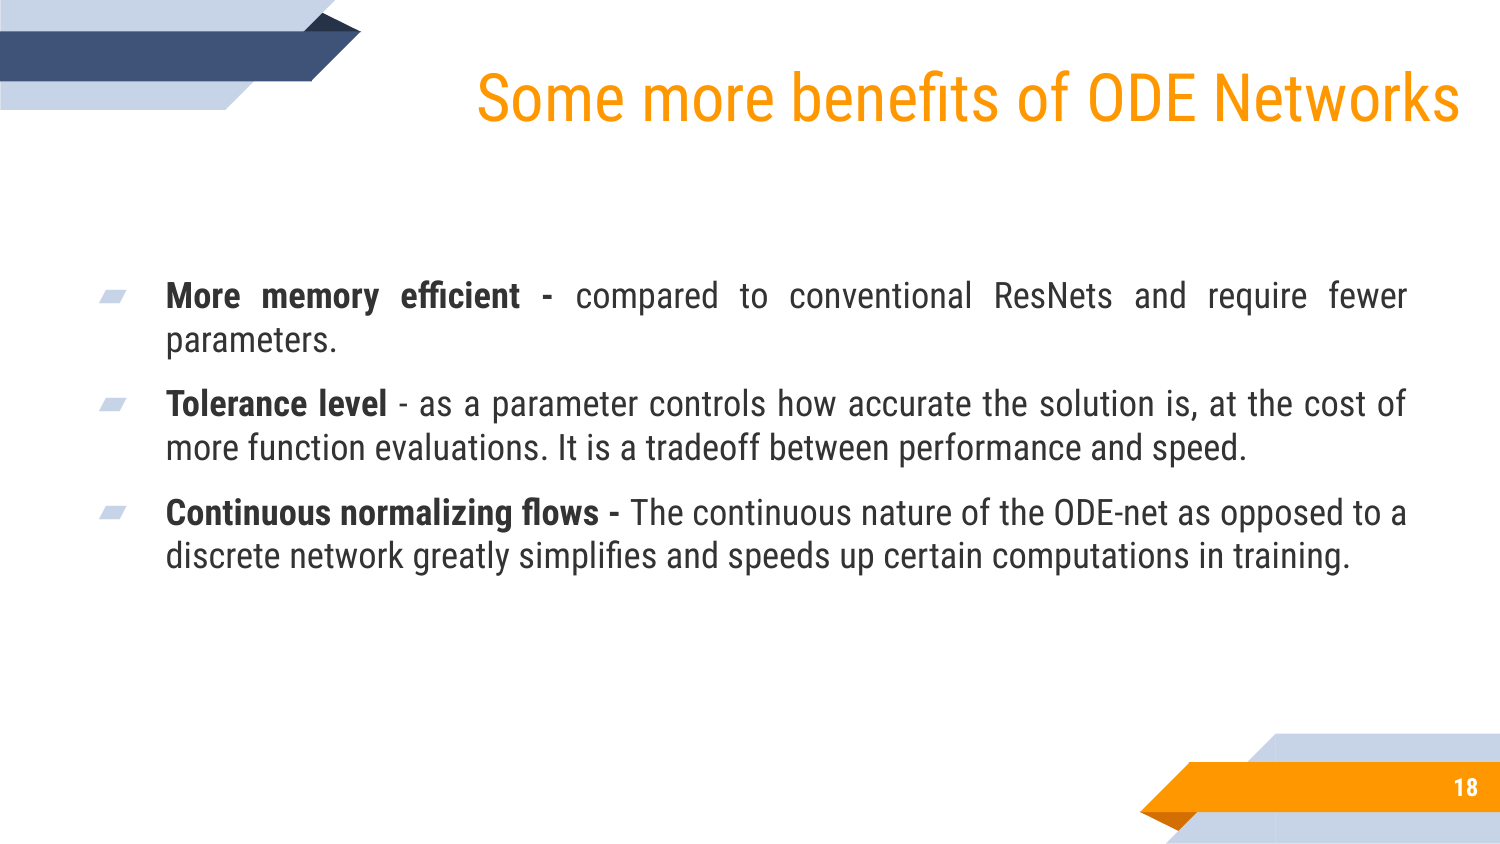

Some more benefits of ODE Networks
More memory efficient - compared to conventional ResNets and require fewer parameters.
Tolerance level - as a parameter controls how accurate the solution is, at the cost of more function evaluations. It is a tradeoff between performance and speed.
Continuous normalizing flows - The continuous nature of the ODE-net as opposed to a discrete network greatly simplifies and speeds up certain computations in training.

18